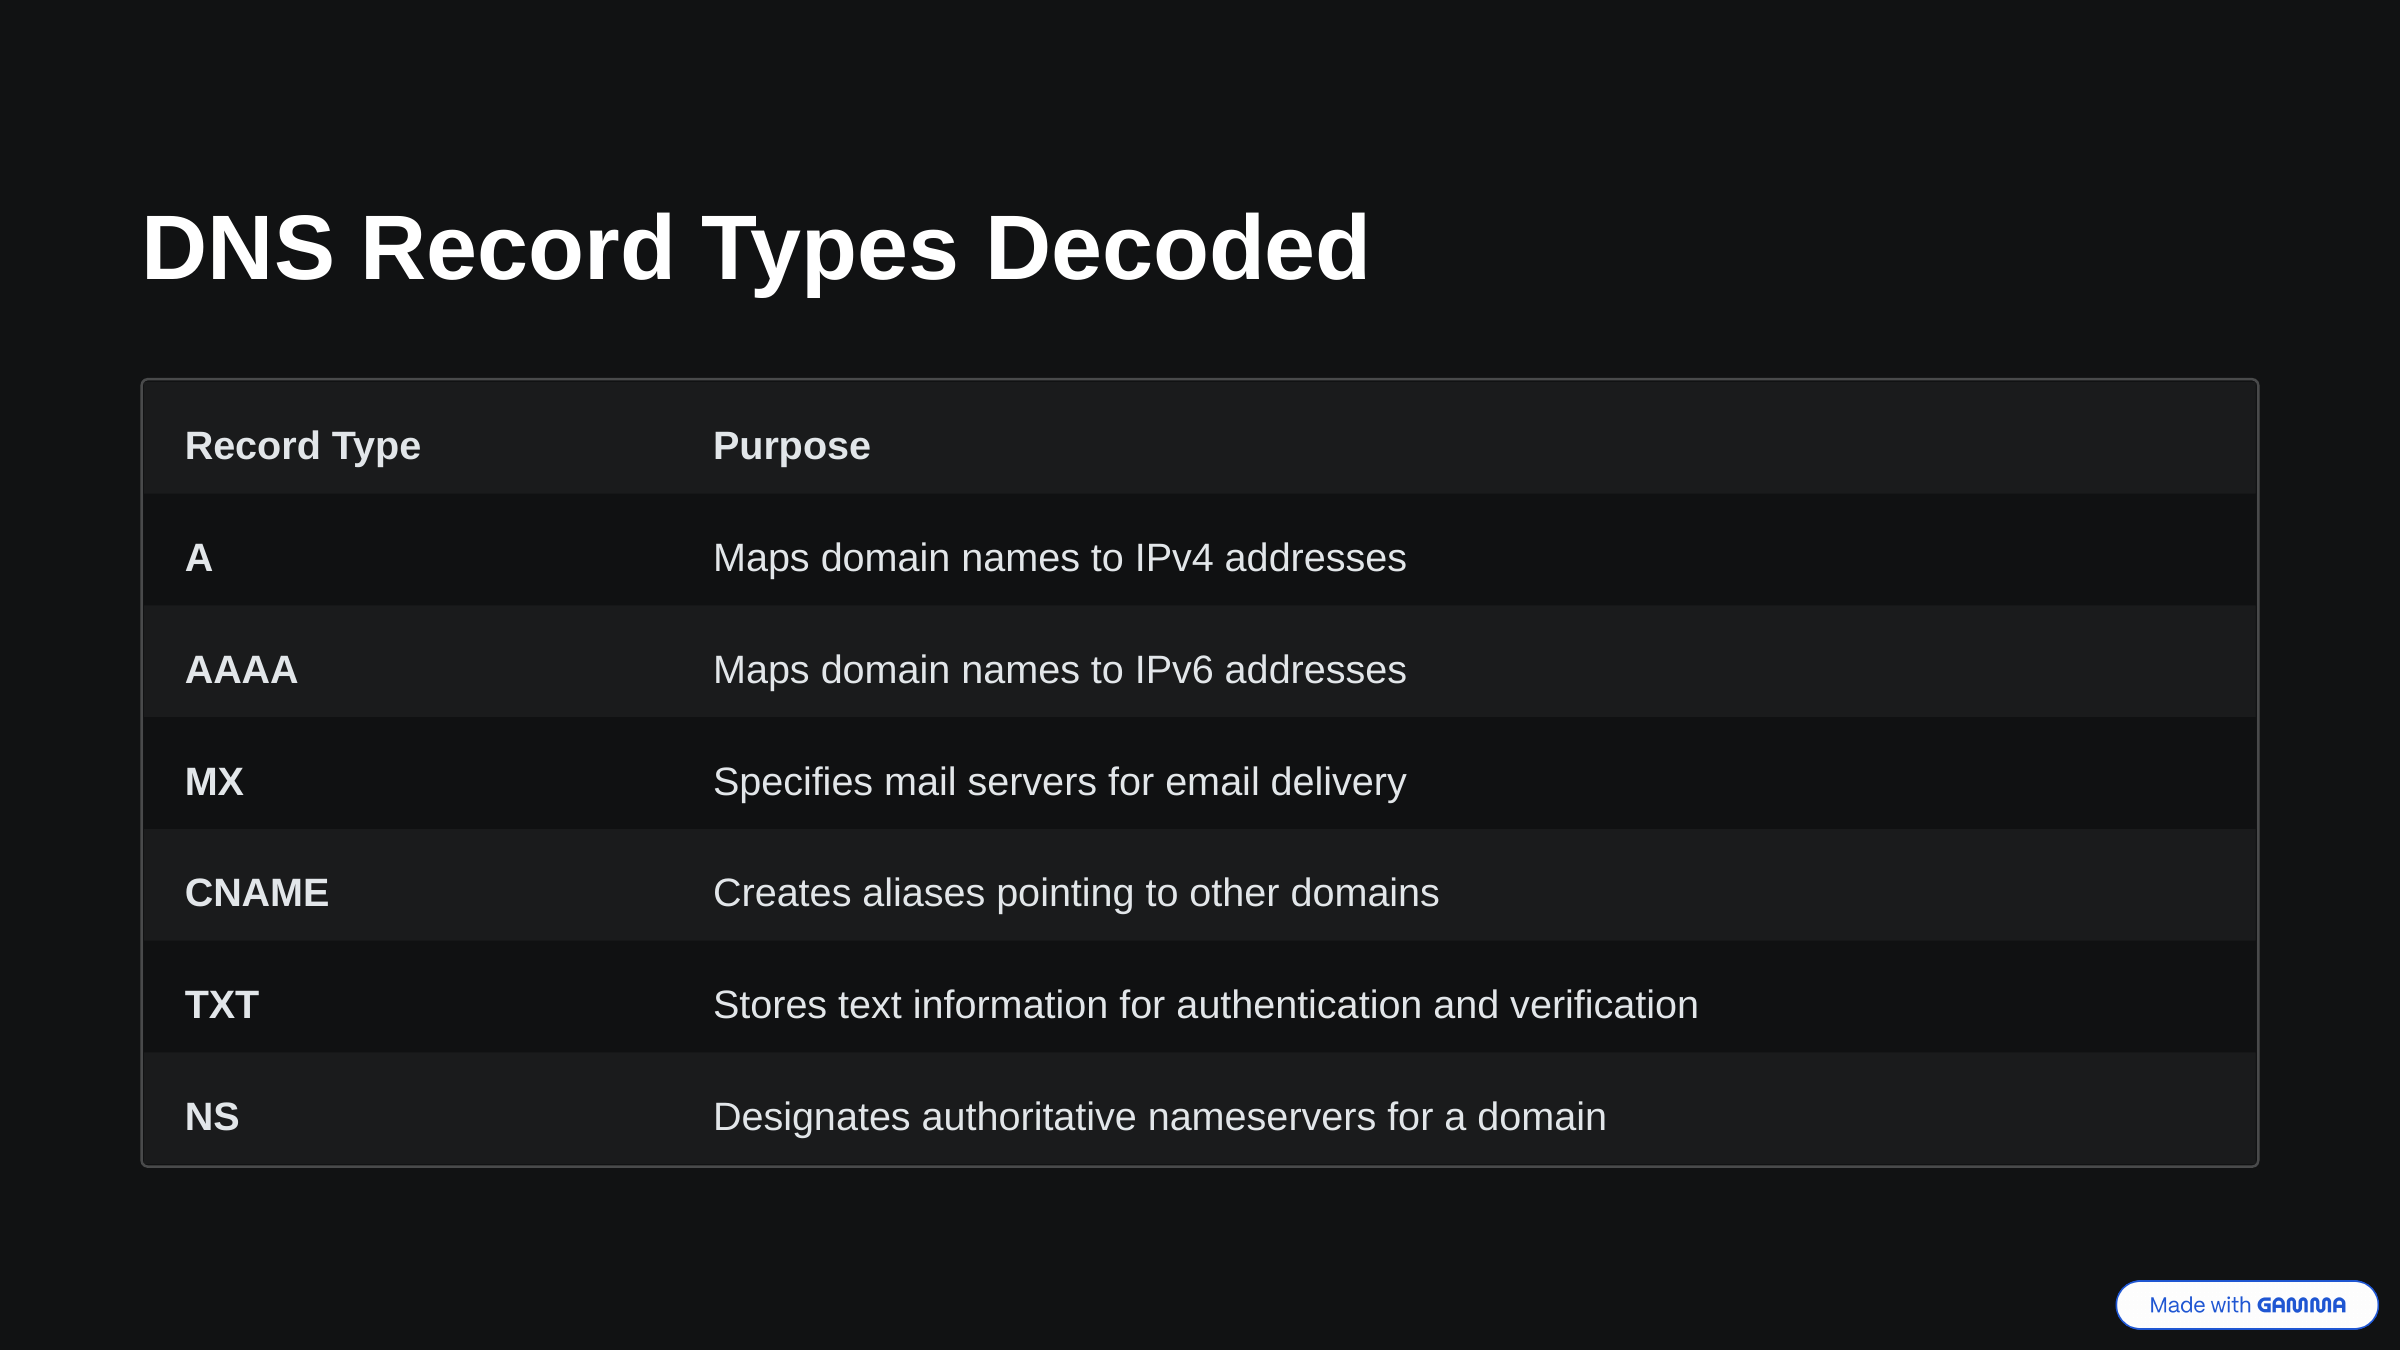

DNS Record Types Decoded

Record Type
Purpose

A
Maps domain names to IPv4 addresses

AAAA
Maps domain names to IPv6 addresses

MX
Specifies mail servers for email delivery

CNAME
Creates aliases pointing to other domains

TXT
Stores text information for authentication and verification

NS
Designates authoritative nameservers for a domain